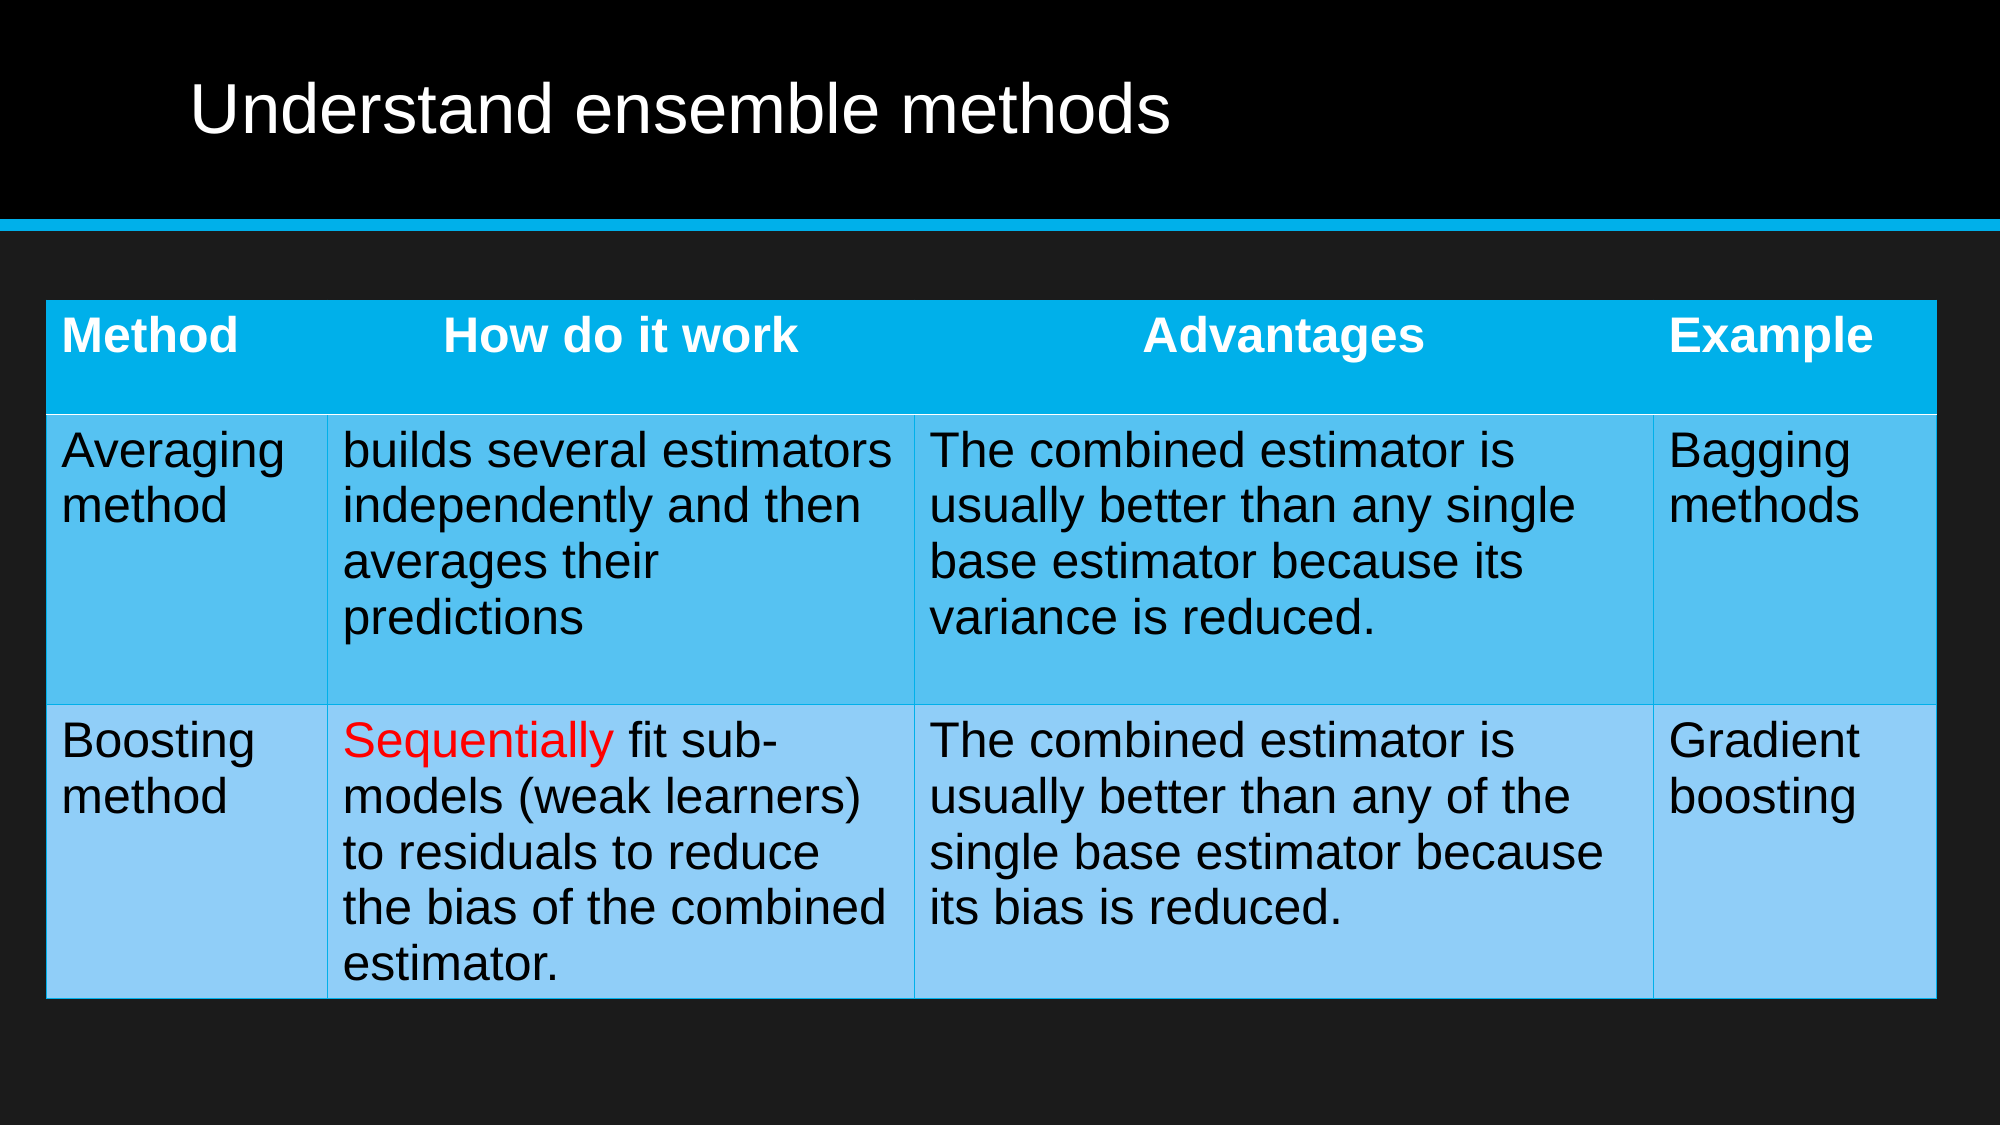

# Understand ensemble methods
| Method | How do it work | Advantages | Example |
| --- | --- | --- | --- |
| Averaging method | builds several estimators independently and then averages their predictions | The combined estimator is usually better than any single base estimator because its variance is reduced. | Bagging methods |
| Boosting method | Sequentially fit sub-models (weak learners) to residuals to reduce the bias of the combined estimator. | The combined estimator is usually better than any of the single base estimator because its bias is reduced. | Gradient boosting |